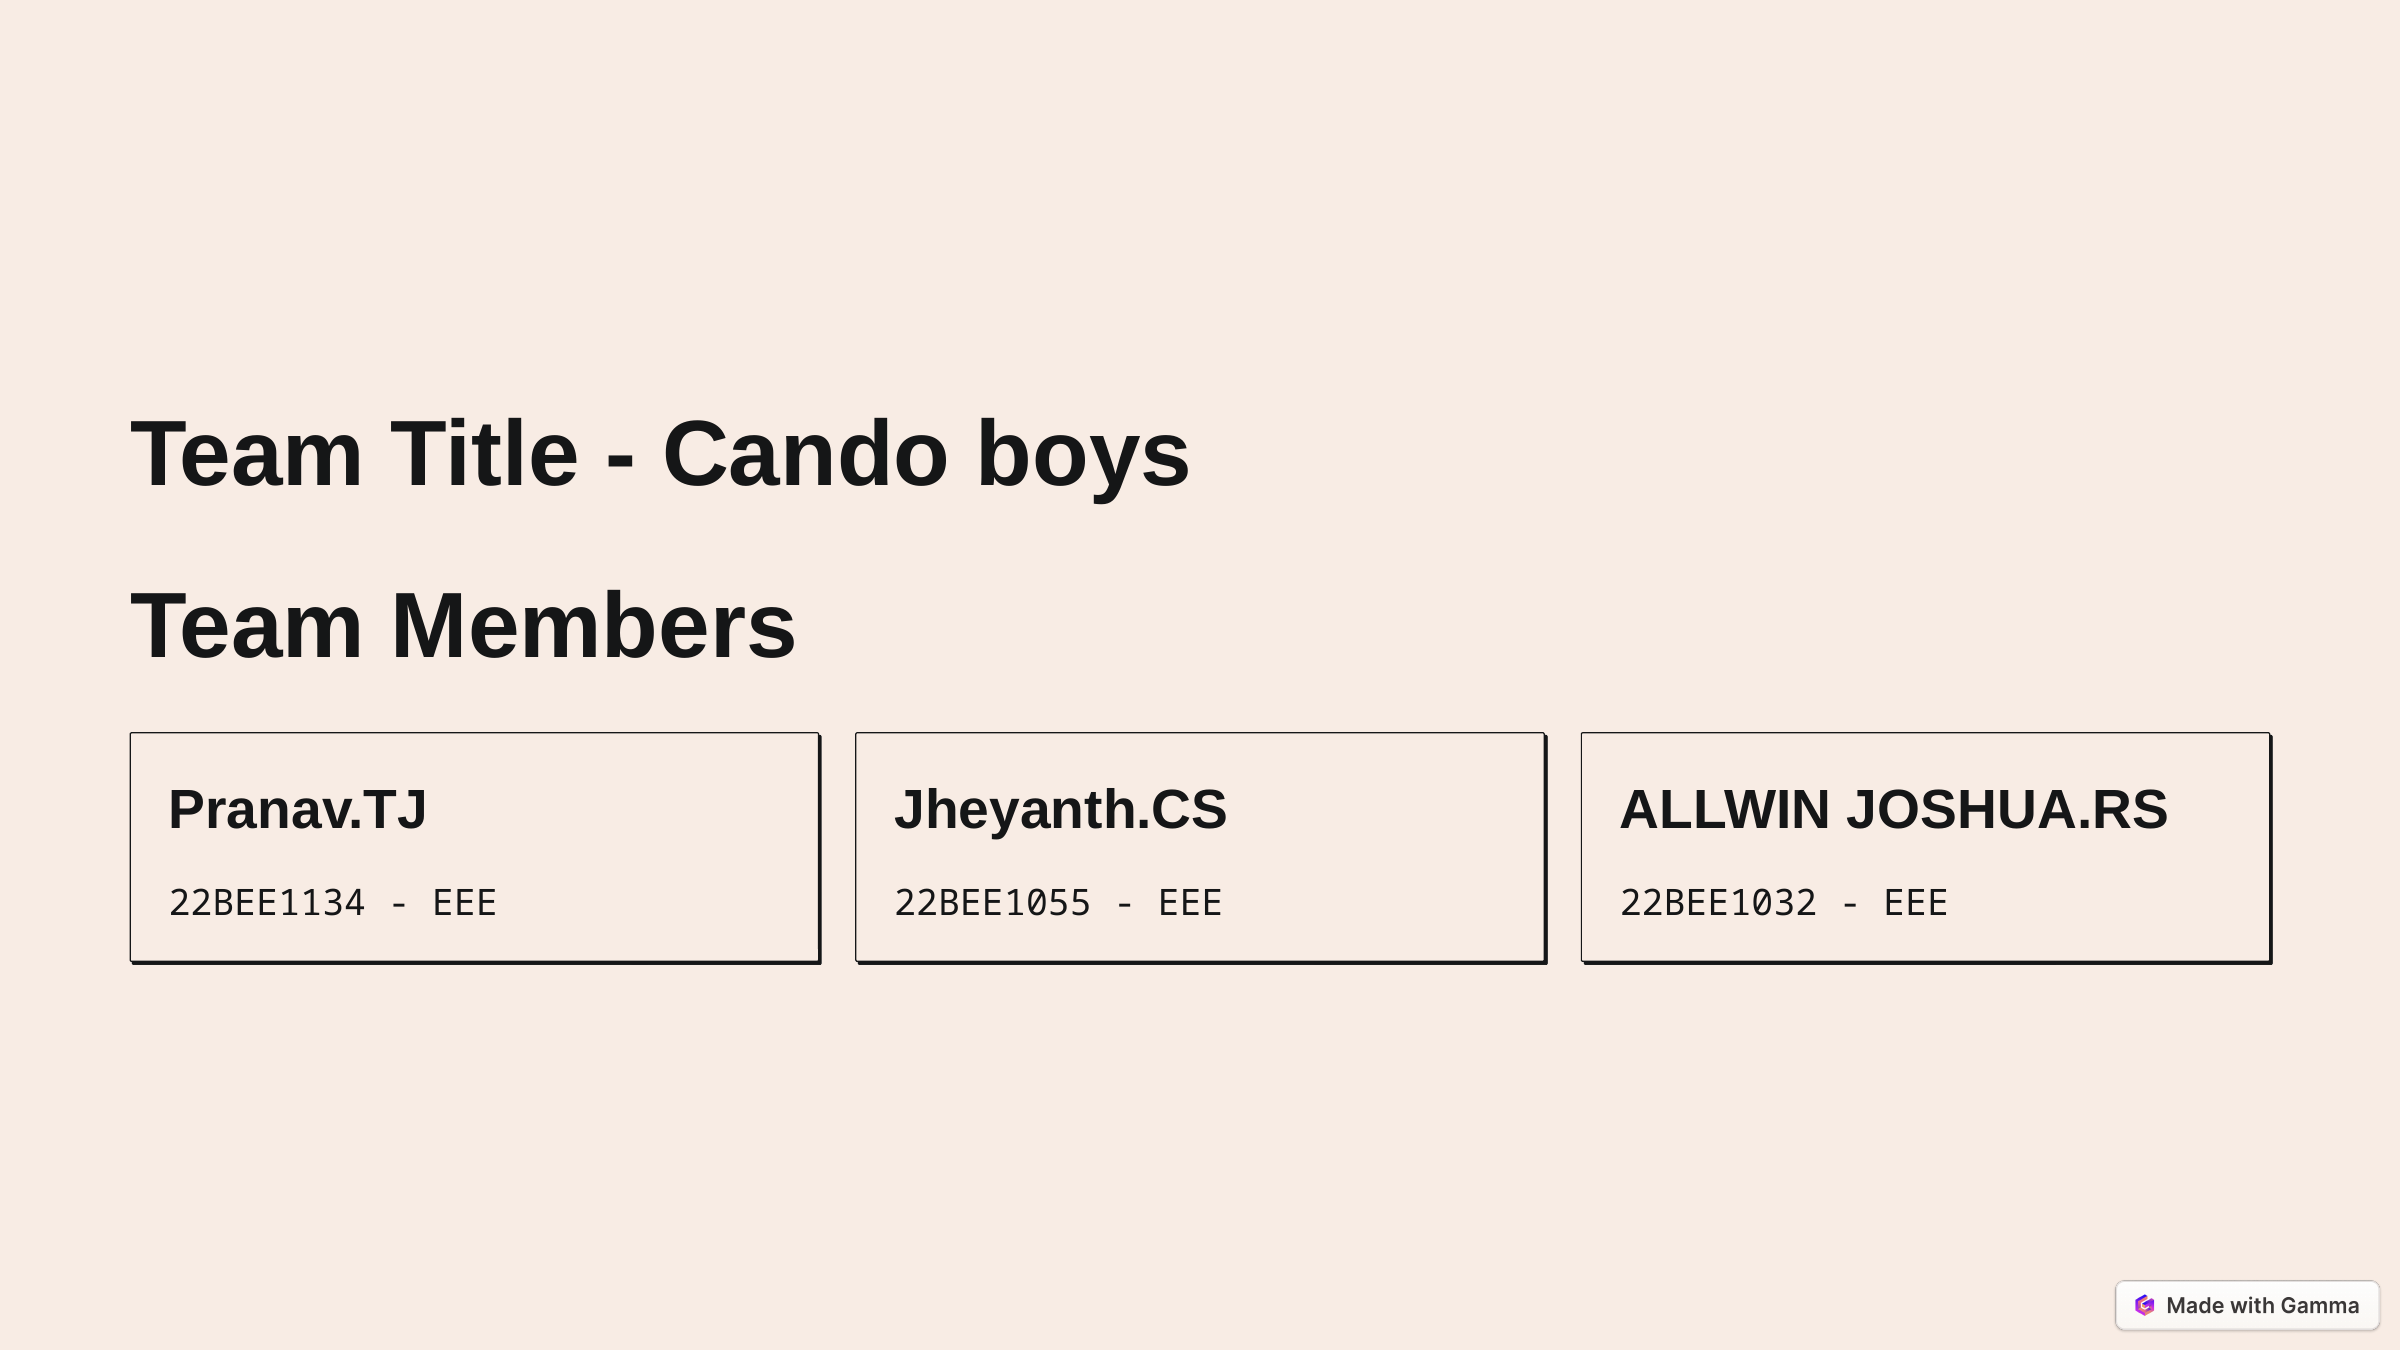

Team Title - Cando boys
Team Members

Pranav.TJ
Jheyanth.CS
ALLWIN JOSHUA.RS
22BEE1134 - EEE
22BEE1055 - EEE
22BEE1032 - EEE